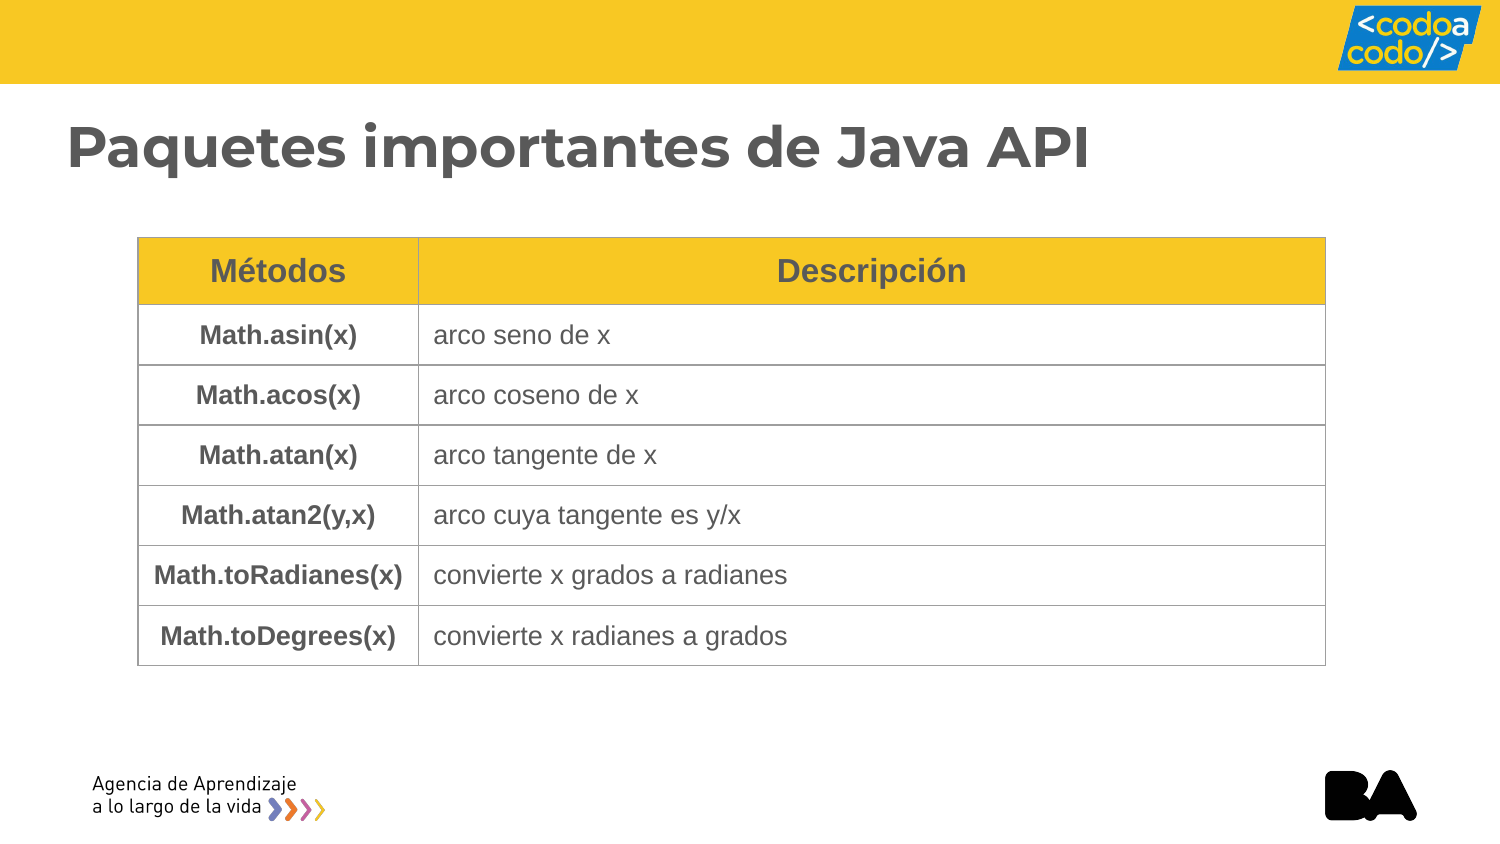

# Paquetes importantes de Java API
| Métodos | Descripción |
| --- | --- |
| Math.asin(x) | arco seno de x |
| Math.acos(x) | arco coseno de x |
| Math.atan(x) | arco tangente de x |
| Math.atan2(y,x) | arco cuya tangente es y/x |
| Math.toRadianes(x) | convierte x grados a radianes |
| Math.toDegrees(x) | convierte x radianes a grados |